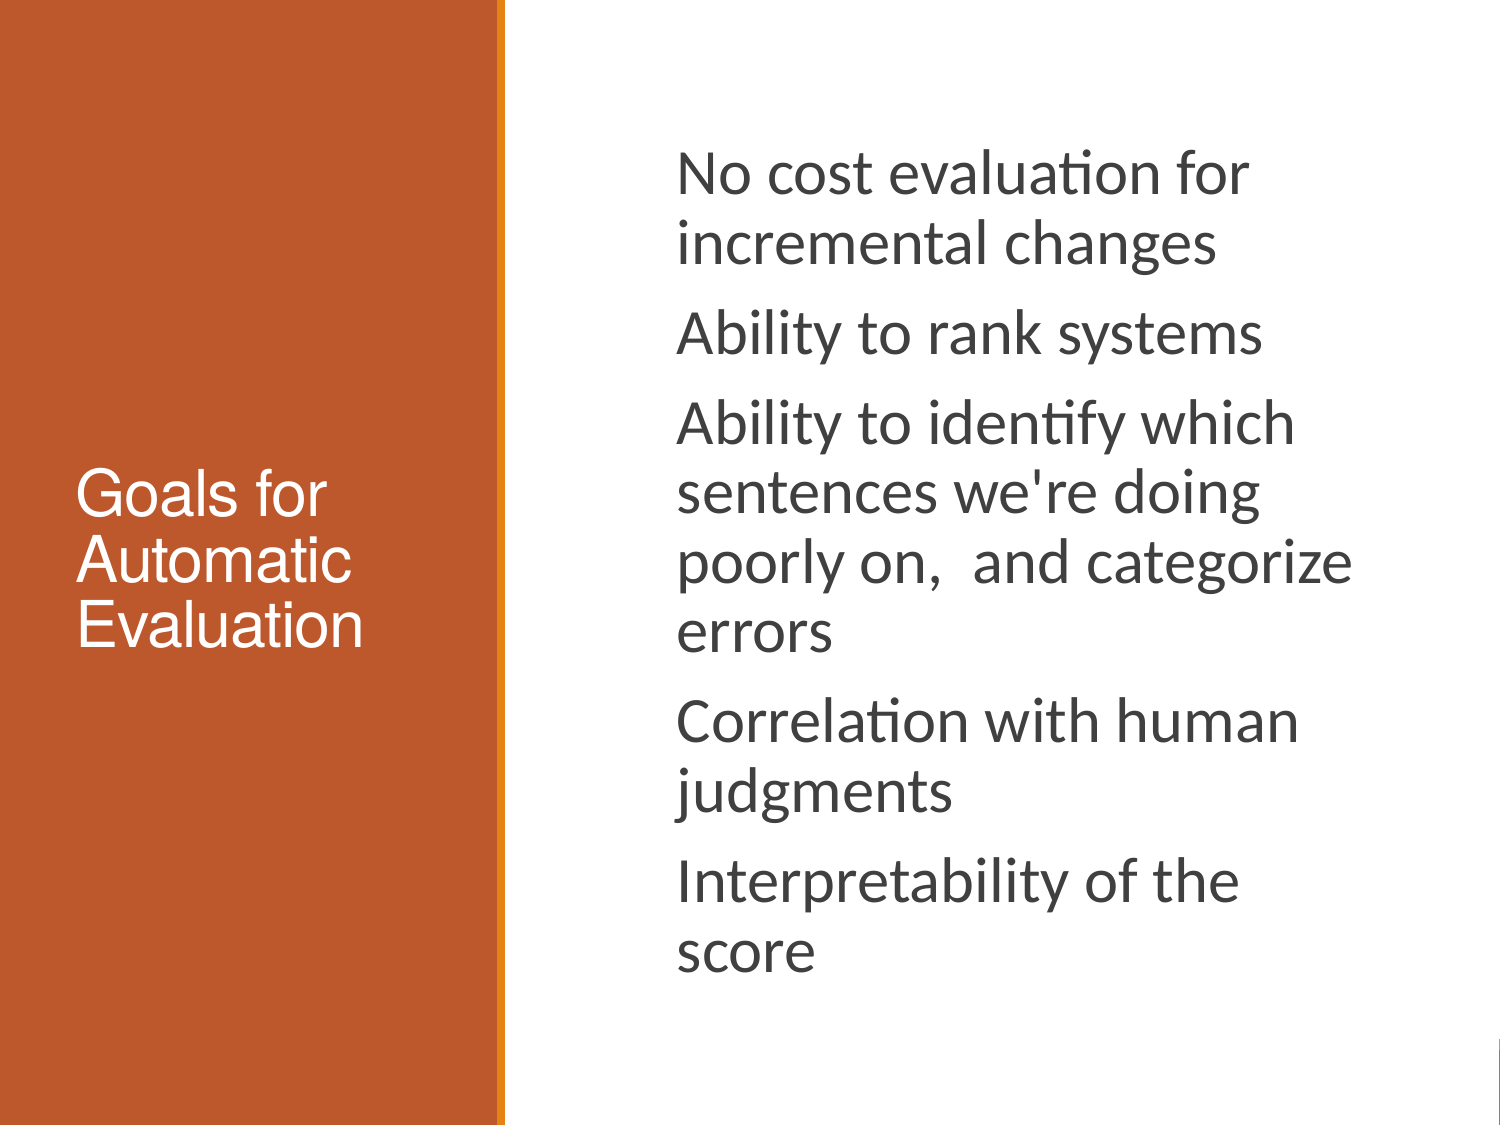

# Goals for
Automatic Evaluation
No cost evaluation for incremental changes
Ability to rank systems
Ability to identify which sentences we're doing poorly on,  and categorize errors
Correlation with human judgments
Interpretability of the score